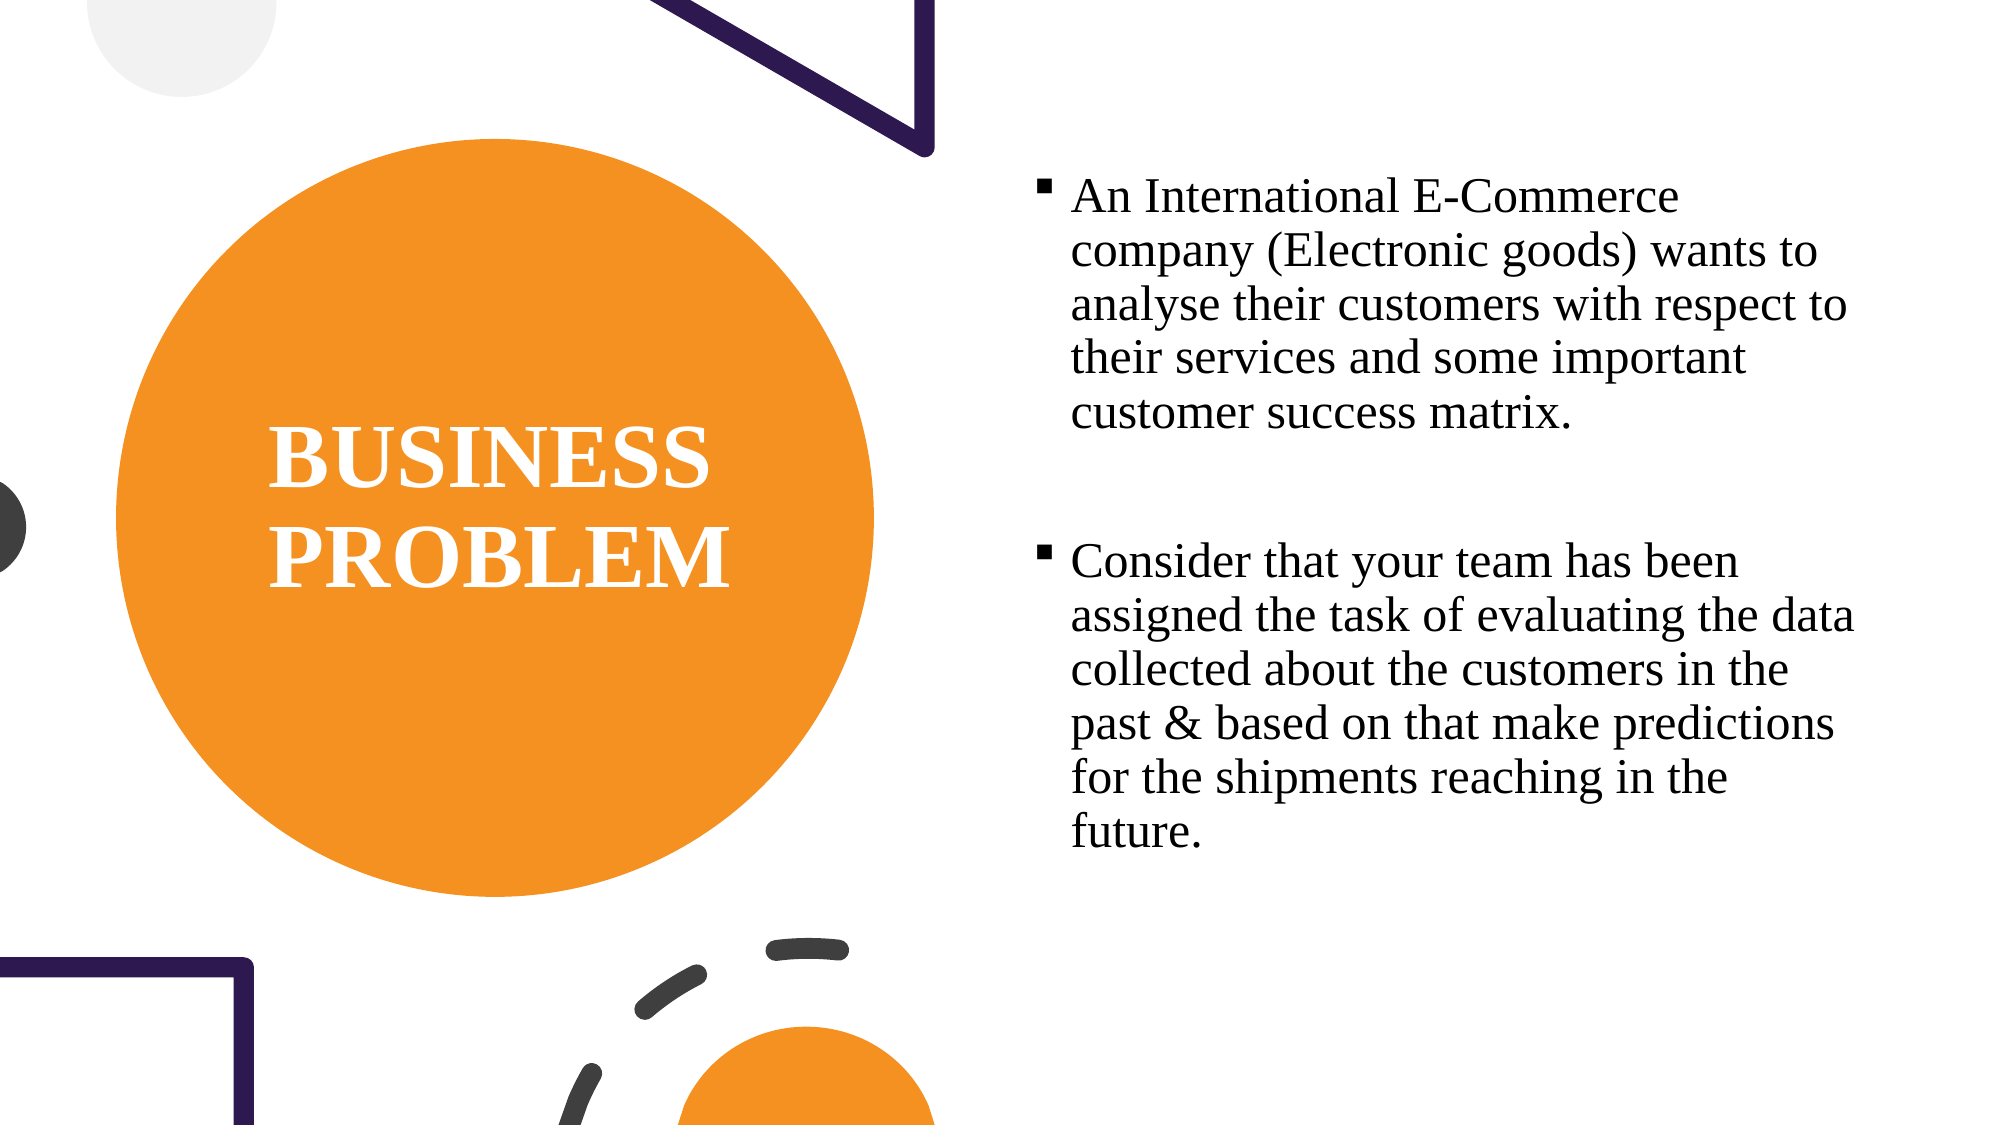

An International E-Commerce company (Electronic goods) wants to analyse their customers with respect to their services and some important customer success matrix.

Consider that your team has been assigned the task of evaluating the data collected about the customers in the past & based on that make predictions for the shipments reaching in the future.

# BUSINESS PROBLEM